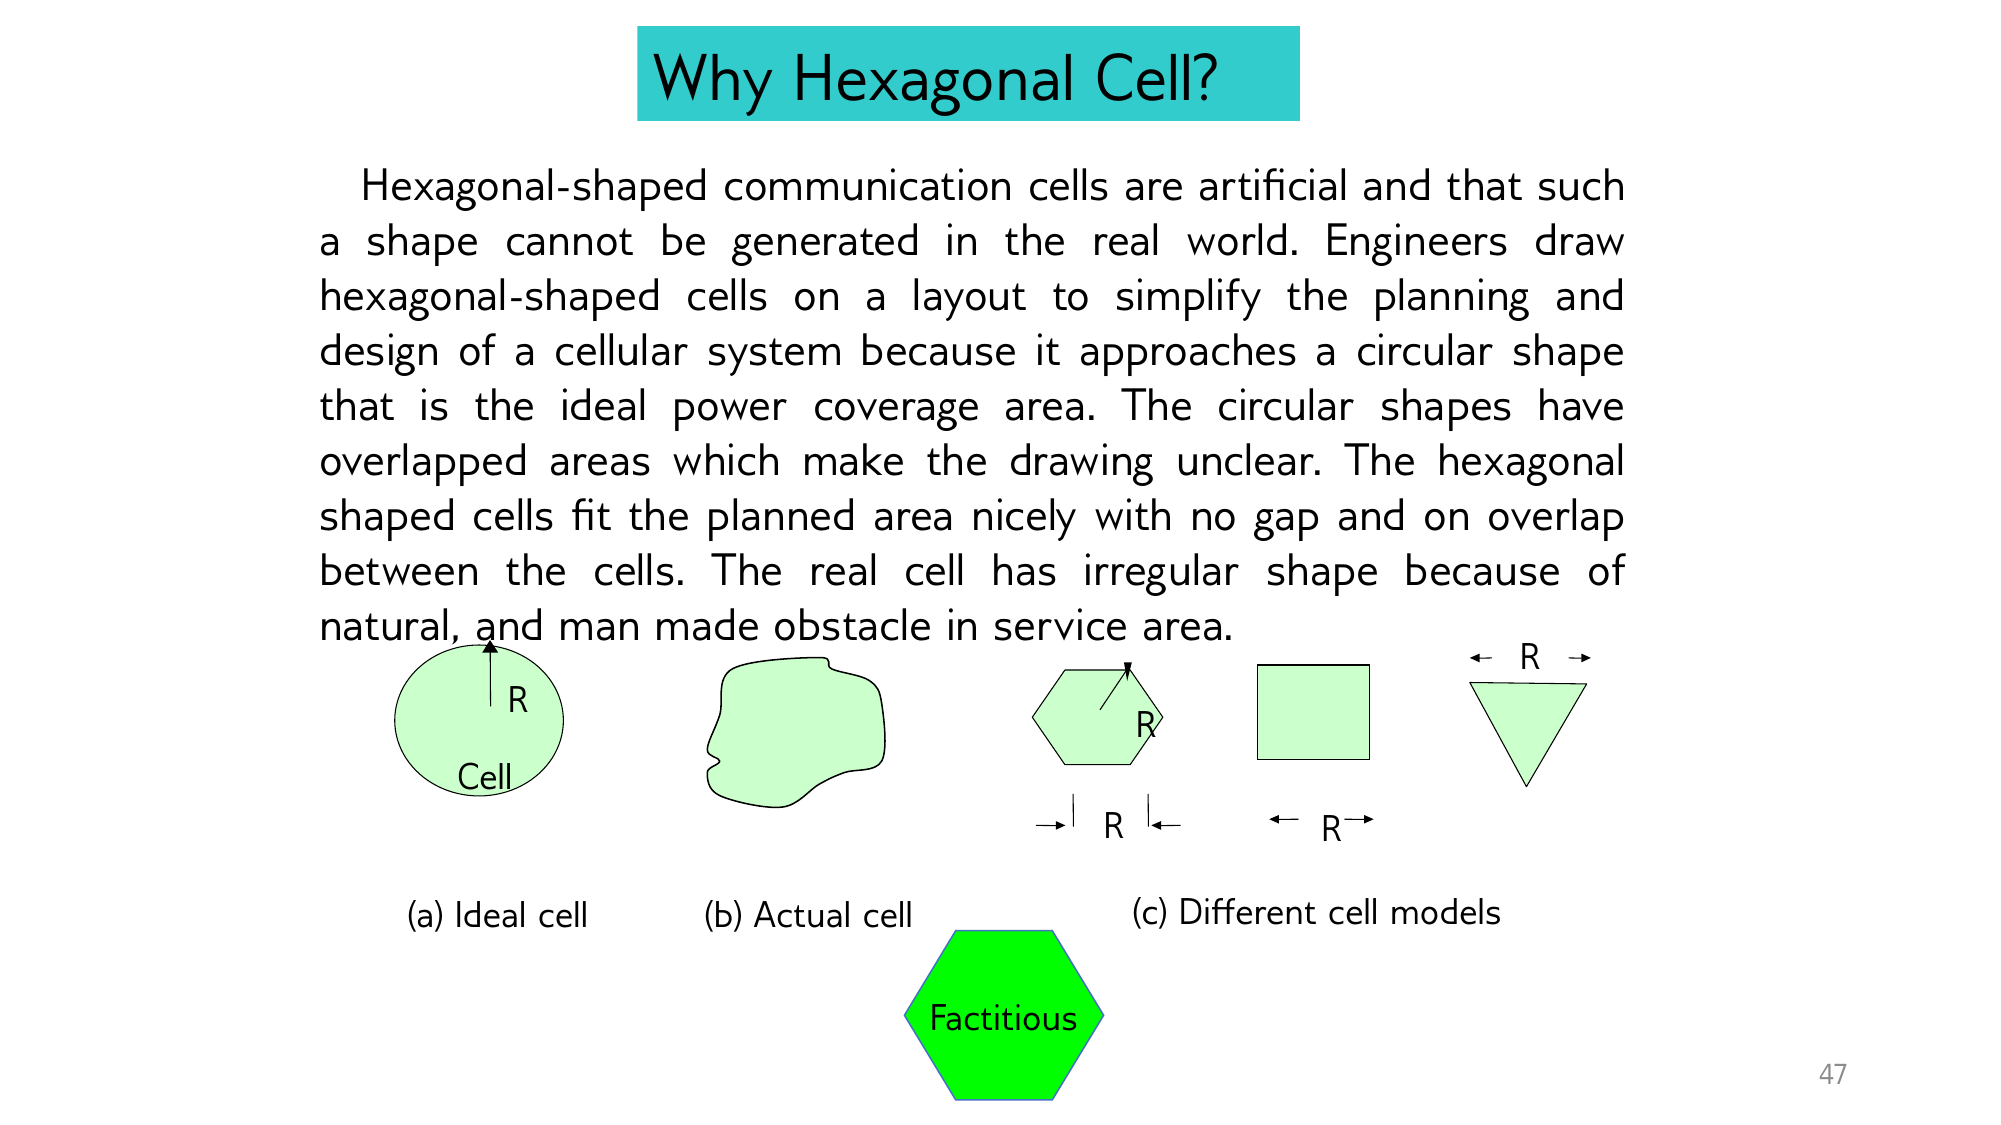

Why Hexagonal Cell?
   Hexagonal-shaped communication cells are artificial and that such a shape cannot be generated in the real world. Engineers draw hexagonal-shaped cells on a layout to simplify the planning and design of a cellular system because it approaches a circular shape that is the ideal power coverage area. The circular shapes have overlapped areas which make the drawing unclear. The hexagonal shaped cells fit the planned area nicely with no gap and on overlap between the cells. The real cell has irregular shape because of natural, and man made obstacle in service area.
R

R

R

Cell

R
R

(c) Different cell models
(a) Ideal cell
(b) Actual cell
Factitious
47